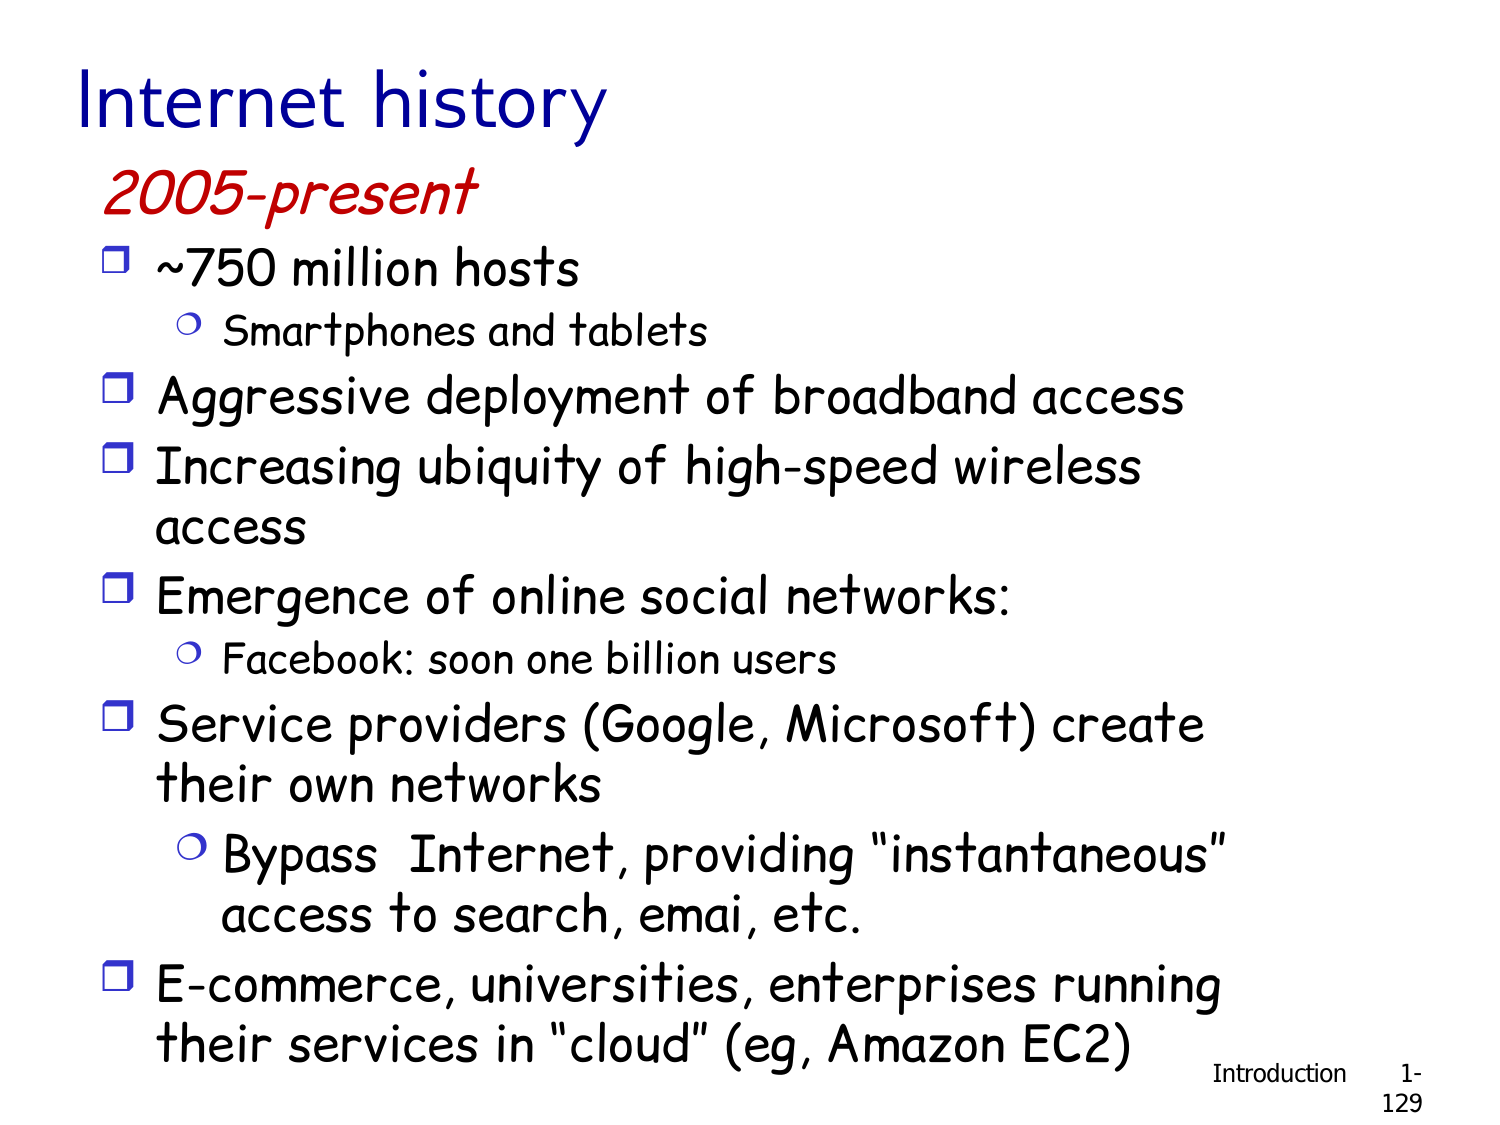

Internet history
2005-present
~750 million hosts
Smartphones and tablets
Aggressive deployment of broadband access
Increasing ubiquity of high-speed wireless access
Emergence of online social networks:
Facebook: soon one billion users
Service providers (Google, Microsoft) create their own networks
Bypass  Internet, providing “instantaneous” access to search, emai, etc.
E-commerce, universities, enterprises running their services in “cloud” (eg, Amazon EC2)
Introduction
1-129